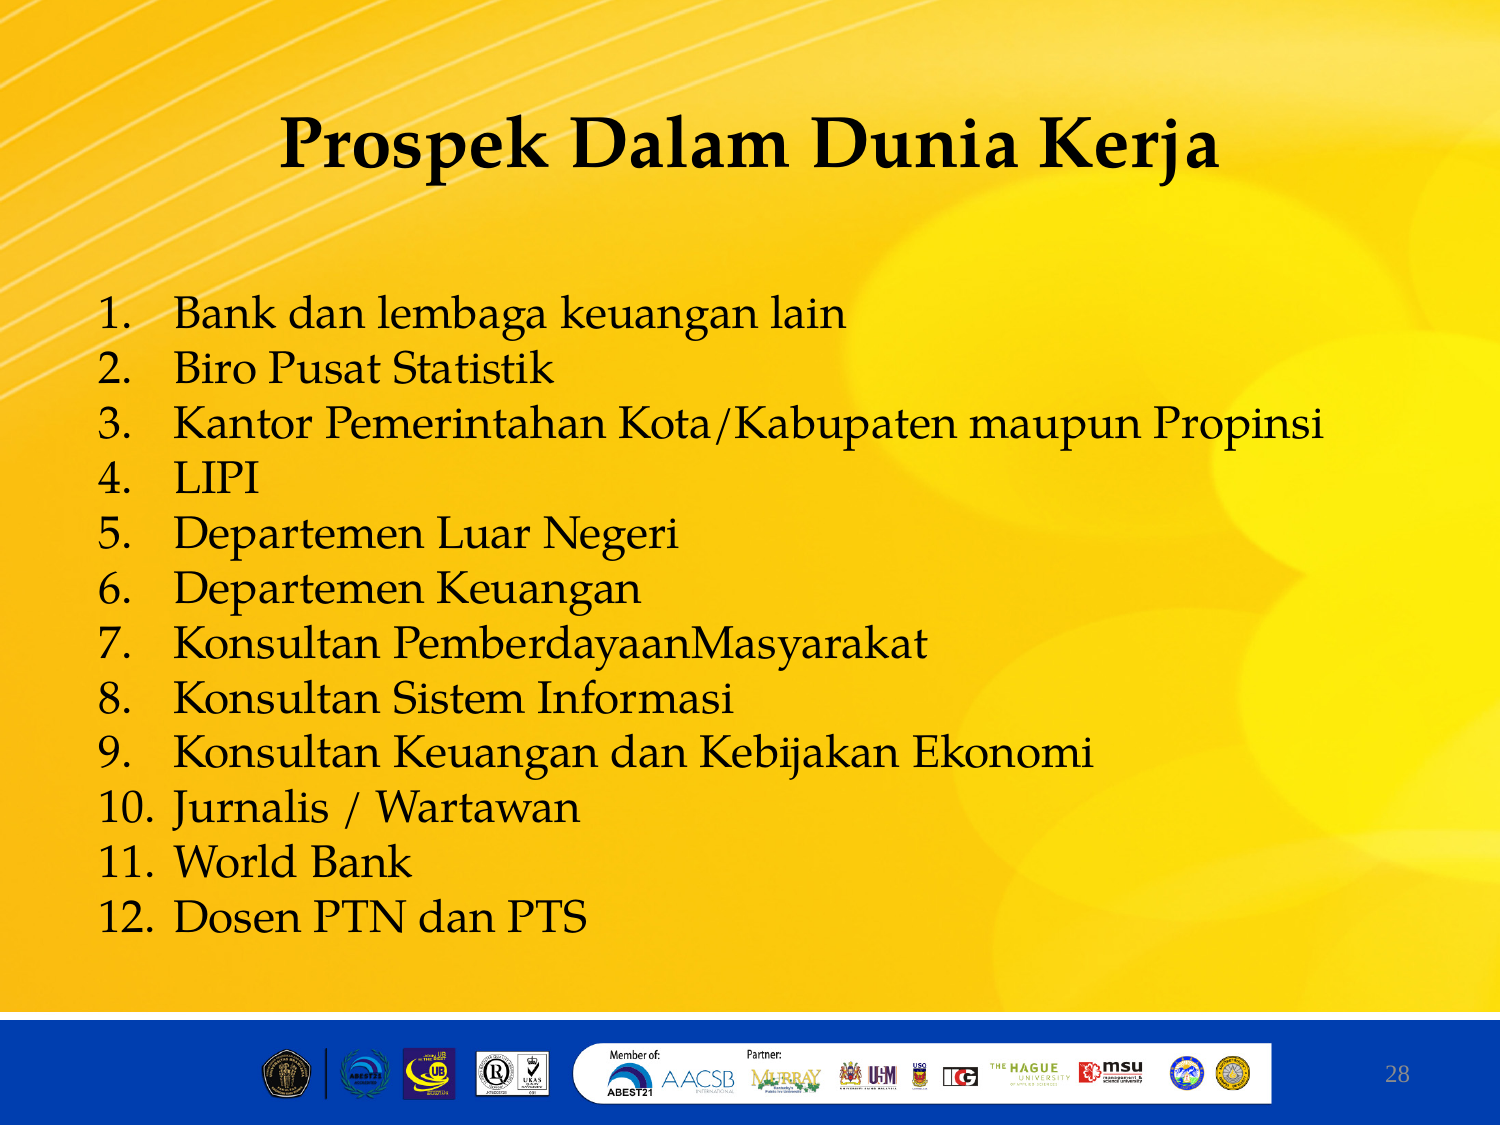

# Prospek Dalam Dunia Kerja
Bank dan lembaga keuangan lain
Biro Pusat Statistik
Kantor Pemerintahan Kota/Kabupaten maupun Propinsi
LIPI
Departemen Luar Negeri
Departemen Keuangan
Konsultan PemberdayaanMasyarakat
Konsultan Sistem Informasi
Konsultan Keuangan dan Kebijakan Ekonomi
Jurnalis / Wartawan
World Bank
Dosen PTN dan PTS
28